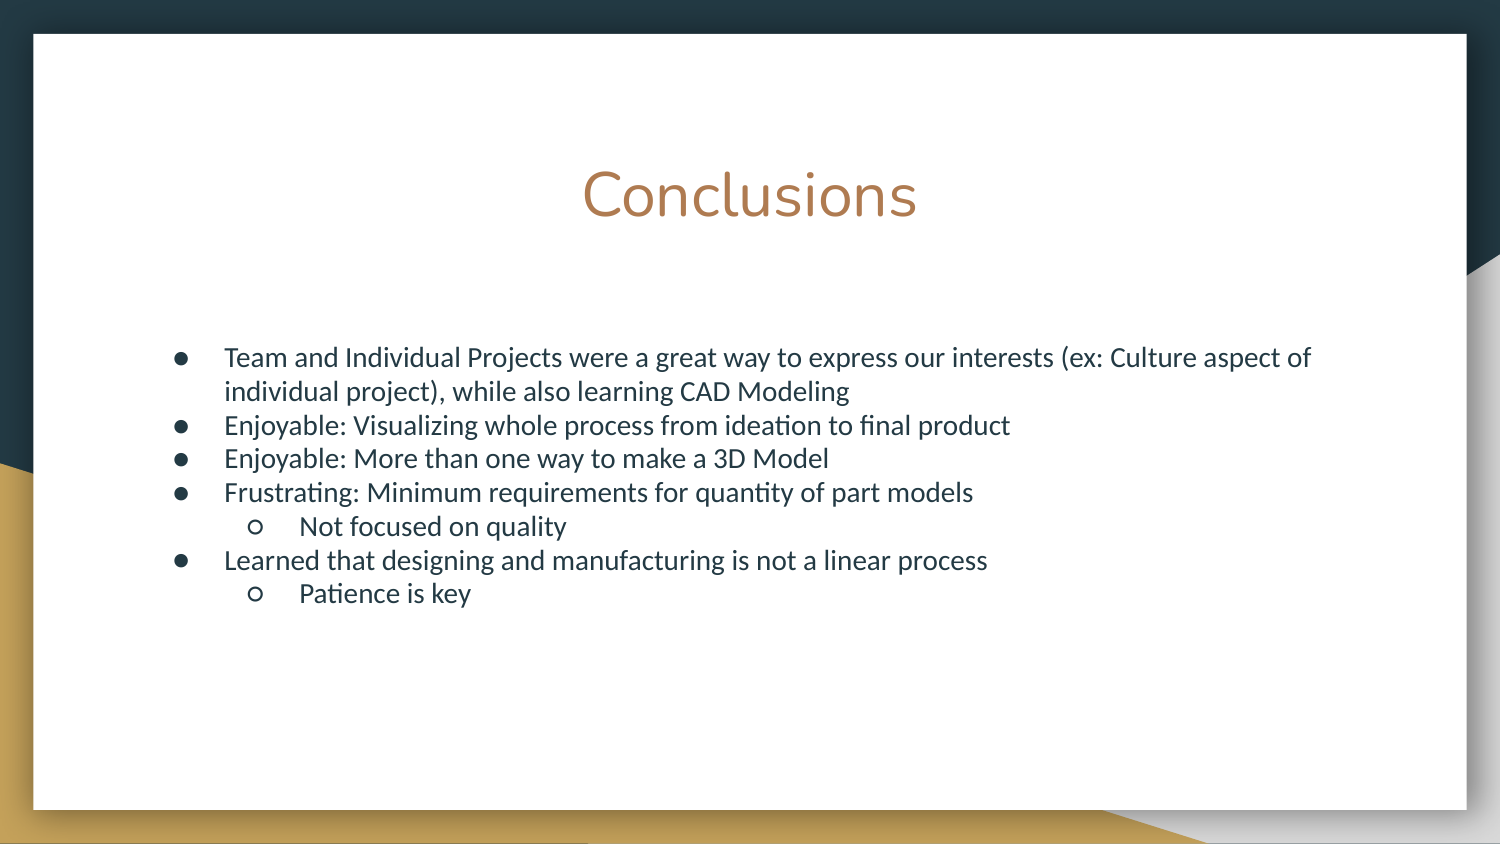

# Conclusions
Team and Individual Projects were a great way to express our interests (ex: Culture aspect of individual project), while also learning CAD Modeling
Enjoyable: Visualizing whole process from ideation to final product
Enjoyable: More than one way to make a 3D Model
Frustrating: Minimum requirements for quantity of part models
Not focused on quality
Learned that designing and manufacturing is not a linear process
Patience is key